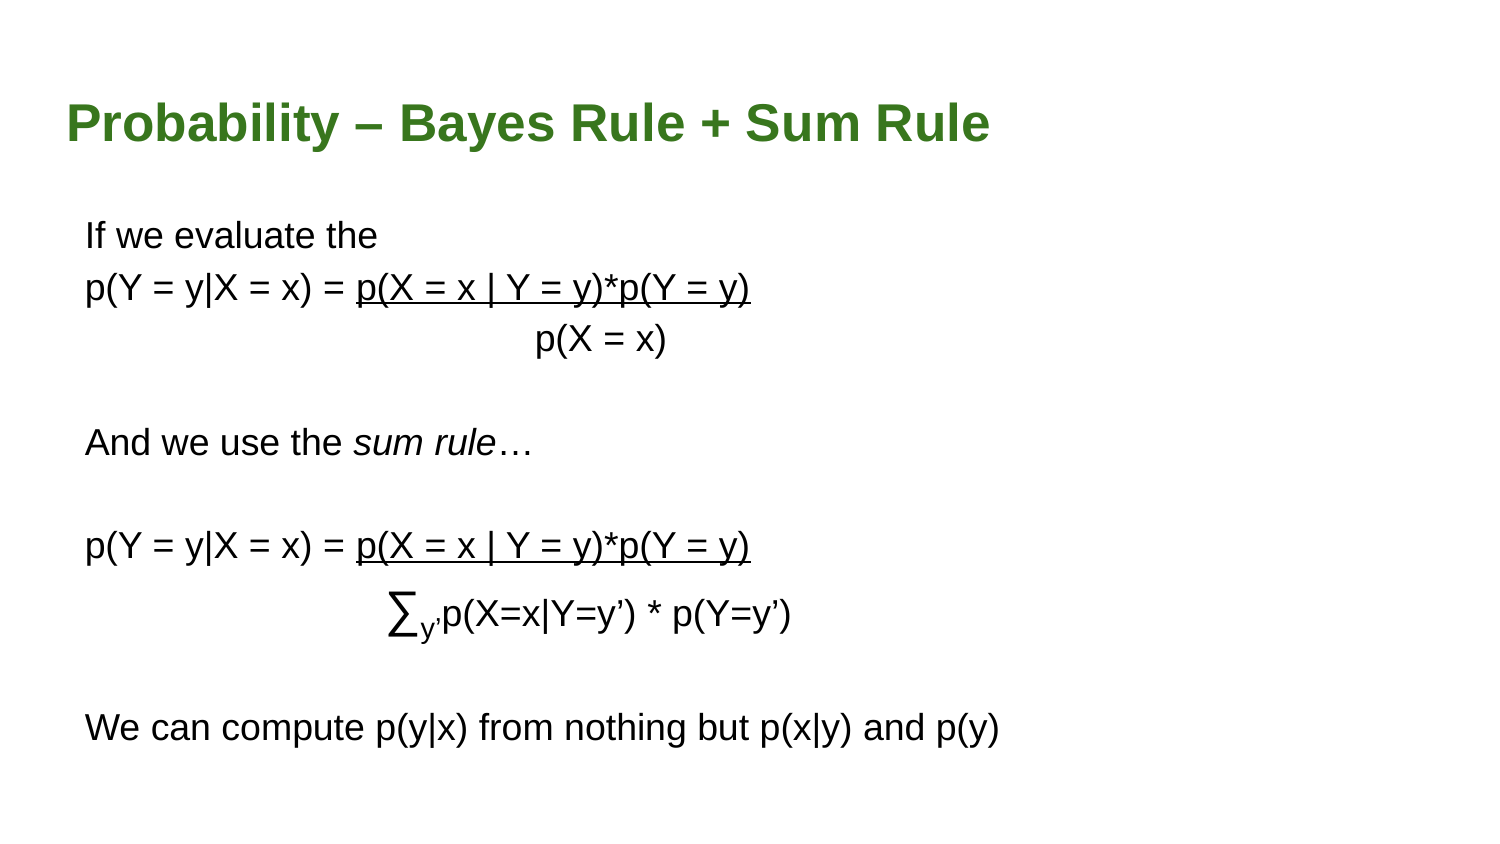

# Probability – Bayes Rule + Sum Rule
If we evaluate the
p(Y = y|X = x) = p(X = x | Y = y)*p(Y = y)
			p(X = x)

And we use the sum rule…

p(Y = y|X = x) = p(X = x | Y = y)*p(Y = y)
		∑y’p(X=x|Y=y’) * p(Y=y’)

We can compute p(y|x) from nothing but p(x|y) and p(y)